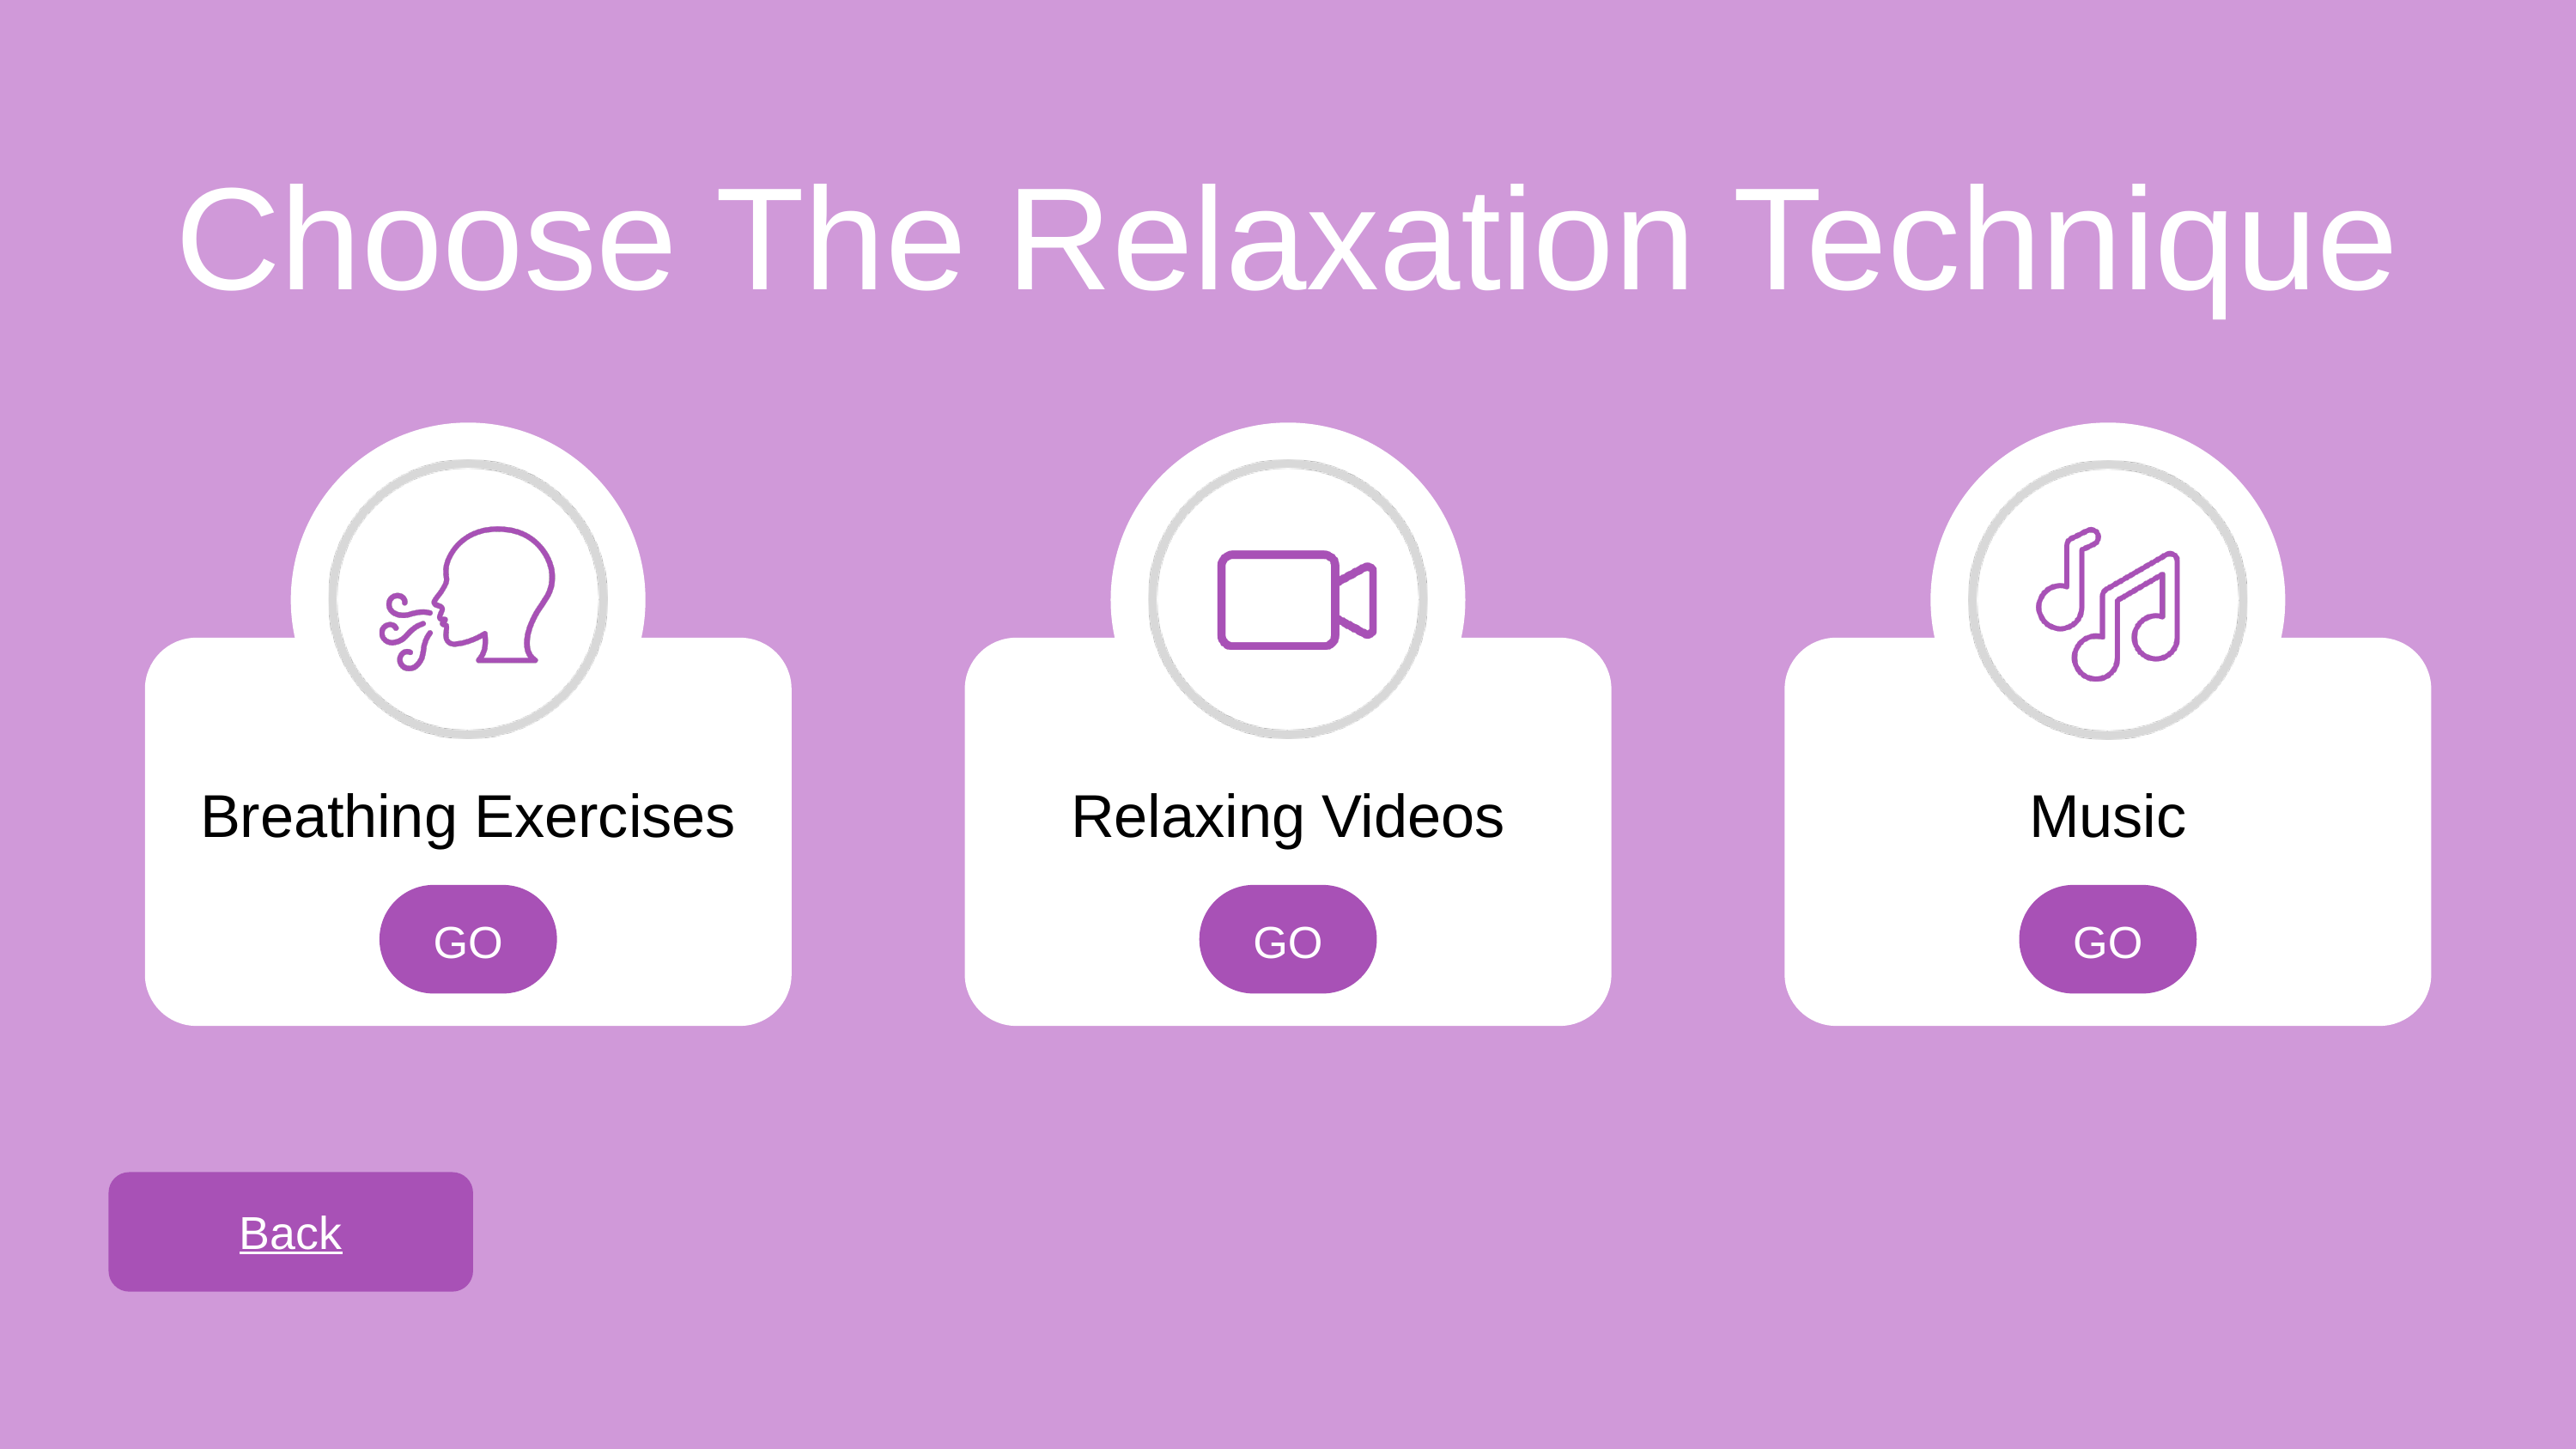

Choose The Relaxation Technique

Breathing Exercises
Relaxing Videos
Music

GO

GO

GO

Back